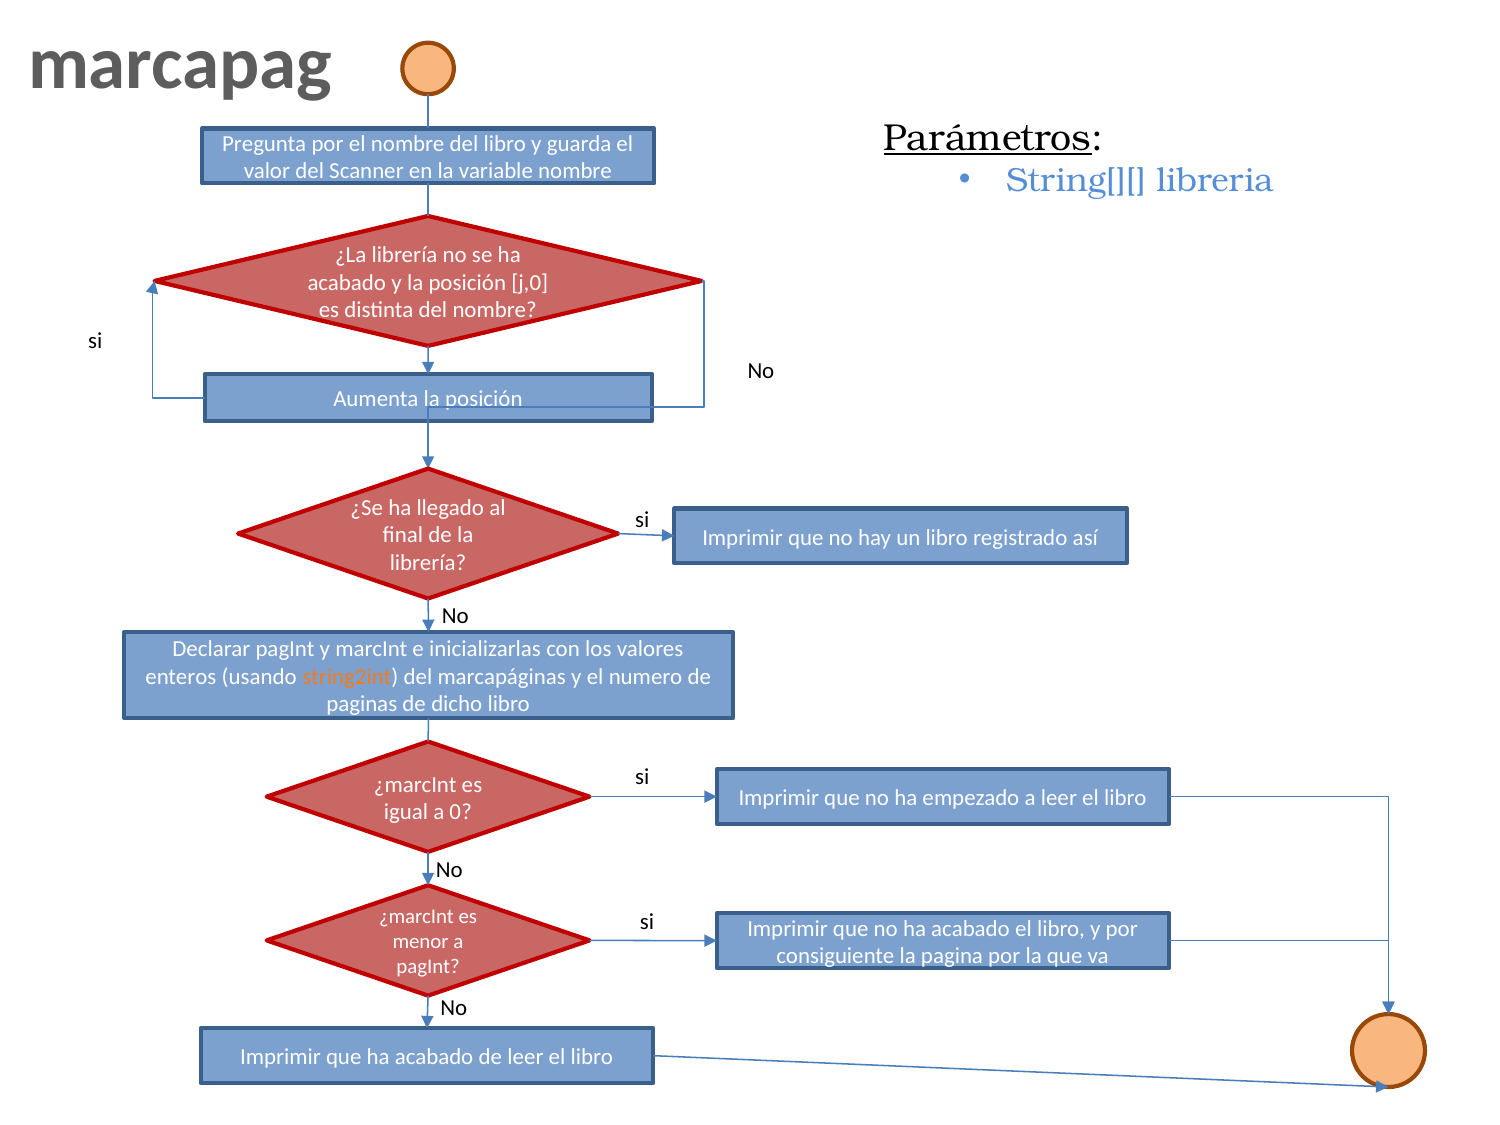

marcapag

Parámetros:
String[][] libreria
Pregunta por el nombre del libro y guarda el valor del Scanner en la variable nombre
¿La librería no se ha acabado y la posición [j,0] es distinta del nombre?
si
No
Aumenta la posición
¿Se ha llegado al final de la librería?
si
Imprimir que no hay un libro registrado así
No
Declarar pagInt y marcInt e inicializarlas con los valores enteros (usando string2int) del marcapáginas y el numero de paginas de dicho libro
¿marcInt es igual a 0?
si
Imprimir que no ha empezado a leer el libro
No
¿marcInt es menor a pagInt?
si
Imprimir que no ha acabado el libro, y por consiguiente la pagina por la que va
No

Imprimir que ha acabado de leer el libro